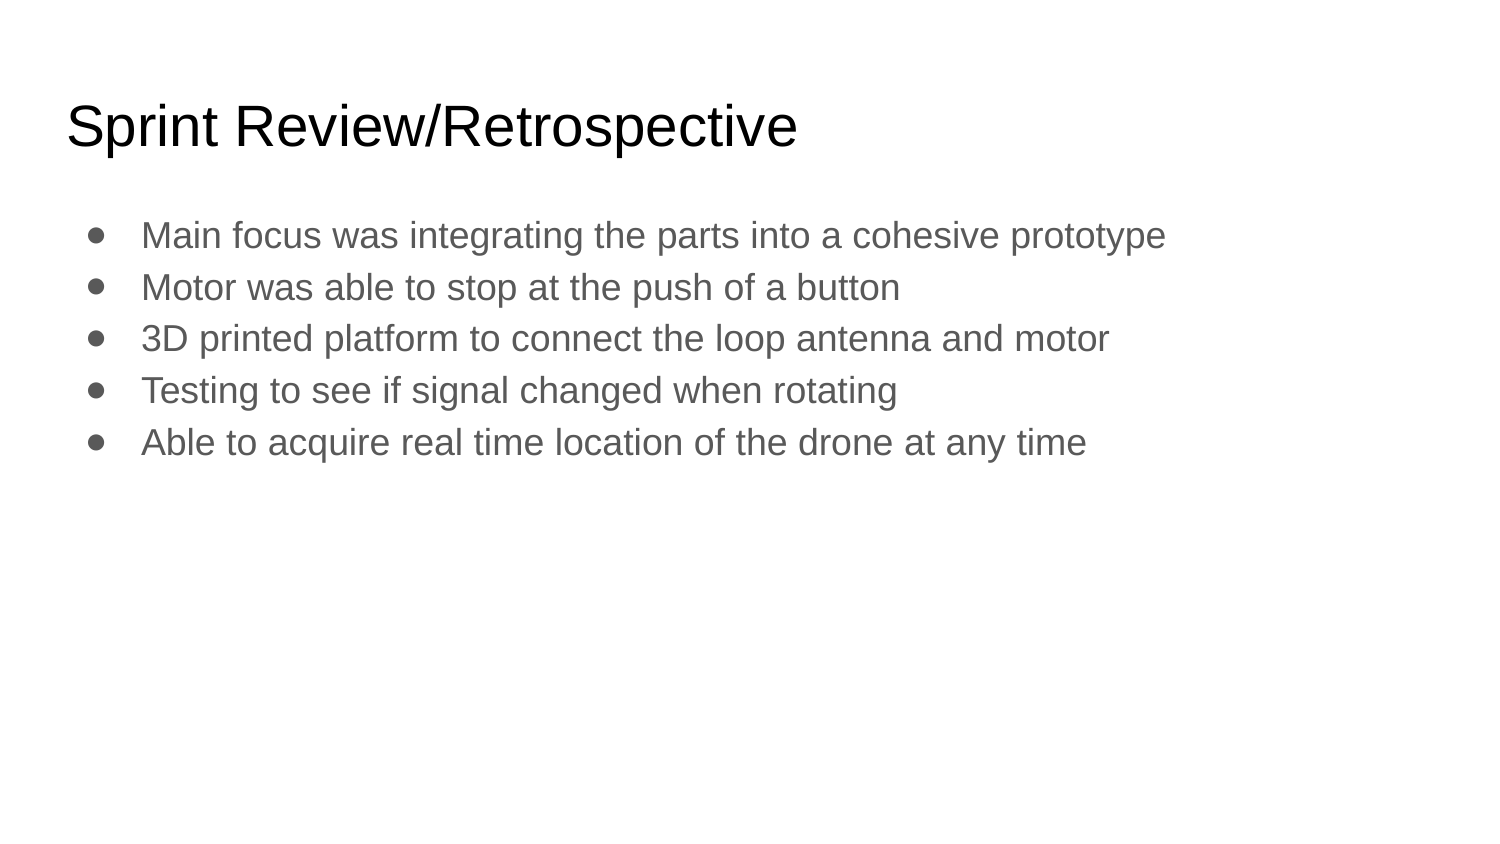

# Sprint Review/Retrospective
Main focus was integrating the parts into a cohesive prototype
Motor was able to stop at the push of a button
3D printed platform to connect the loop antenna and motor
Testing to see if signal changed when rotating
Able to acquire real time location of the drone at any time